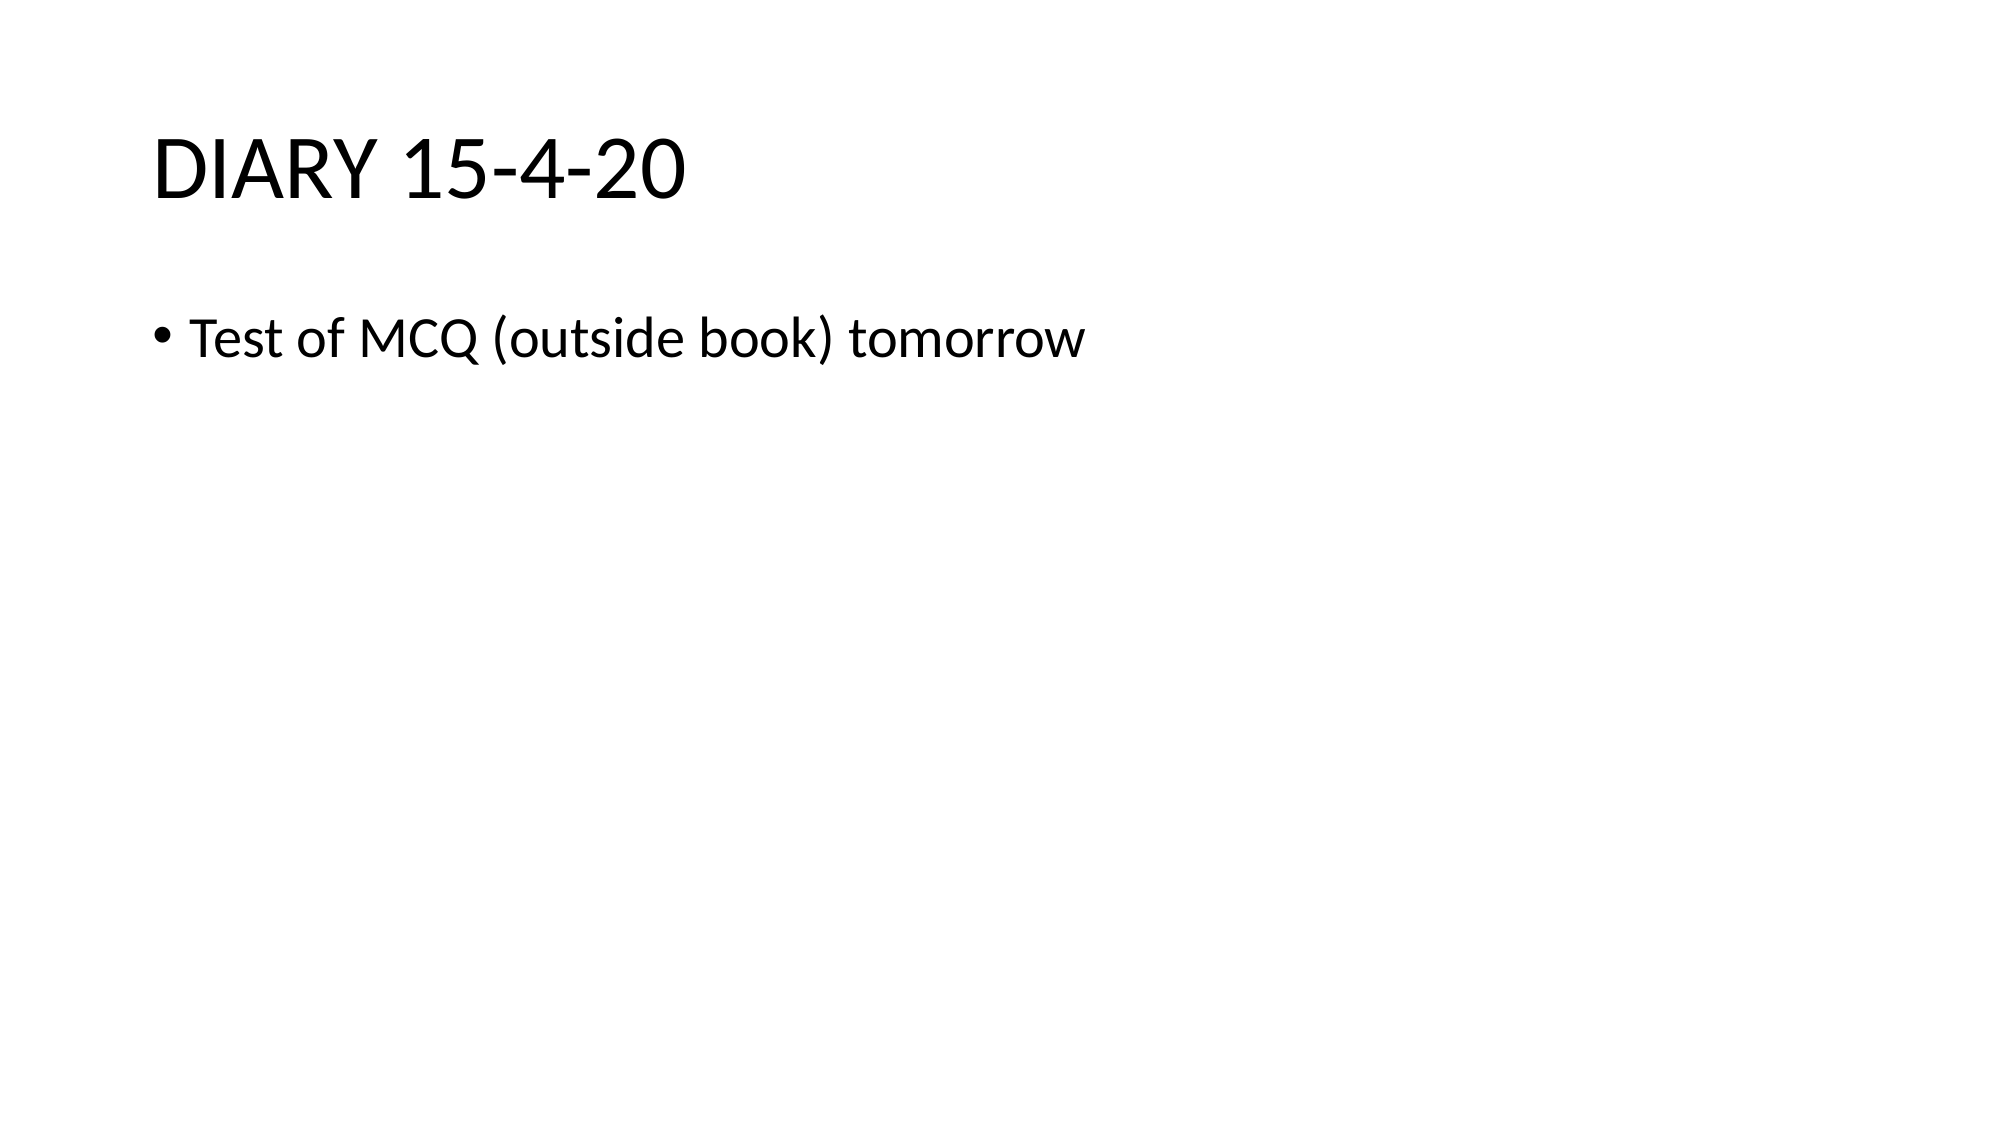

# DIARY 15-4-20
Test of MCQ (outside book) tomorrow